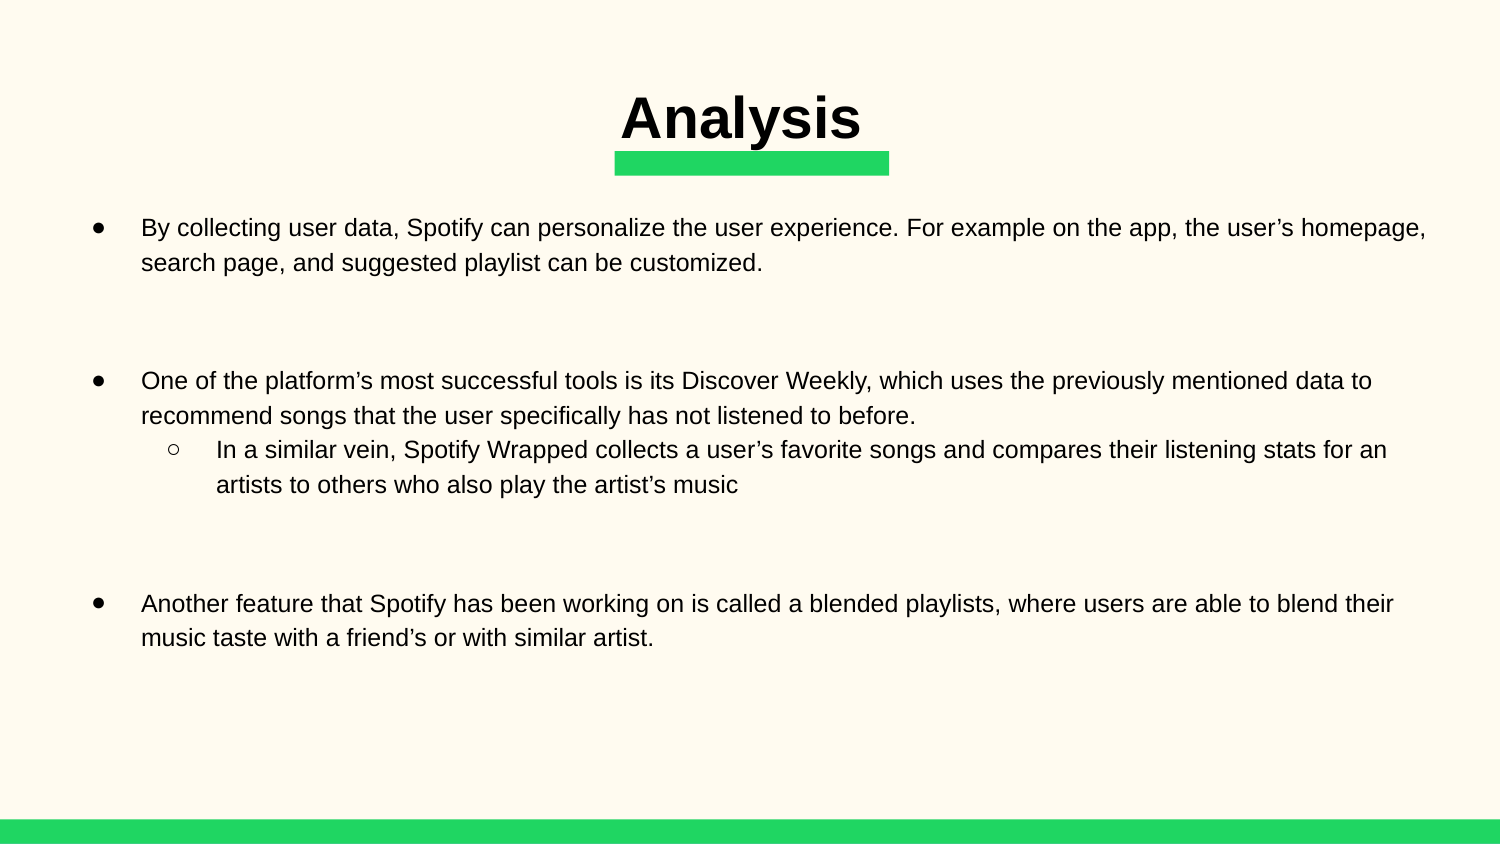

# Analysis

By collecting user data, Spotify can personalize the user experience. For example on the app, the user’s homepage, search page, and suggested playlist can be customized.

One of the platform’s most successful tools is its Discover Weekly, which uses the previously mentioned data to recommend songs that the user specifically has not listened to before.
In a similar vein, Spotify Wrapped collects a user’s favorite songs and compares their listening stats for an artists to others who also play the artist’s music

Another feature that Spotify has been working on is called a blended playlists, where users are able to blend their music taste with a friend’s or with similar artist.